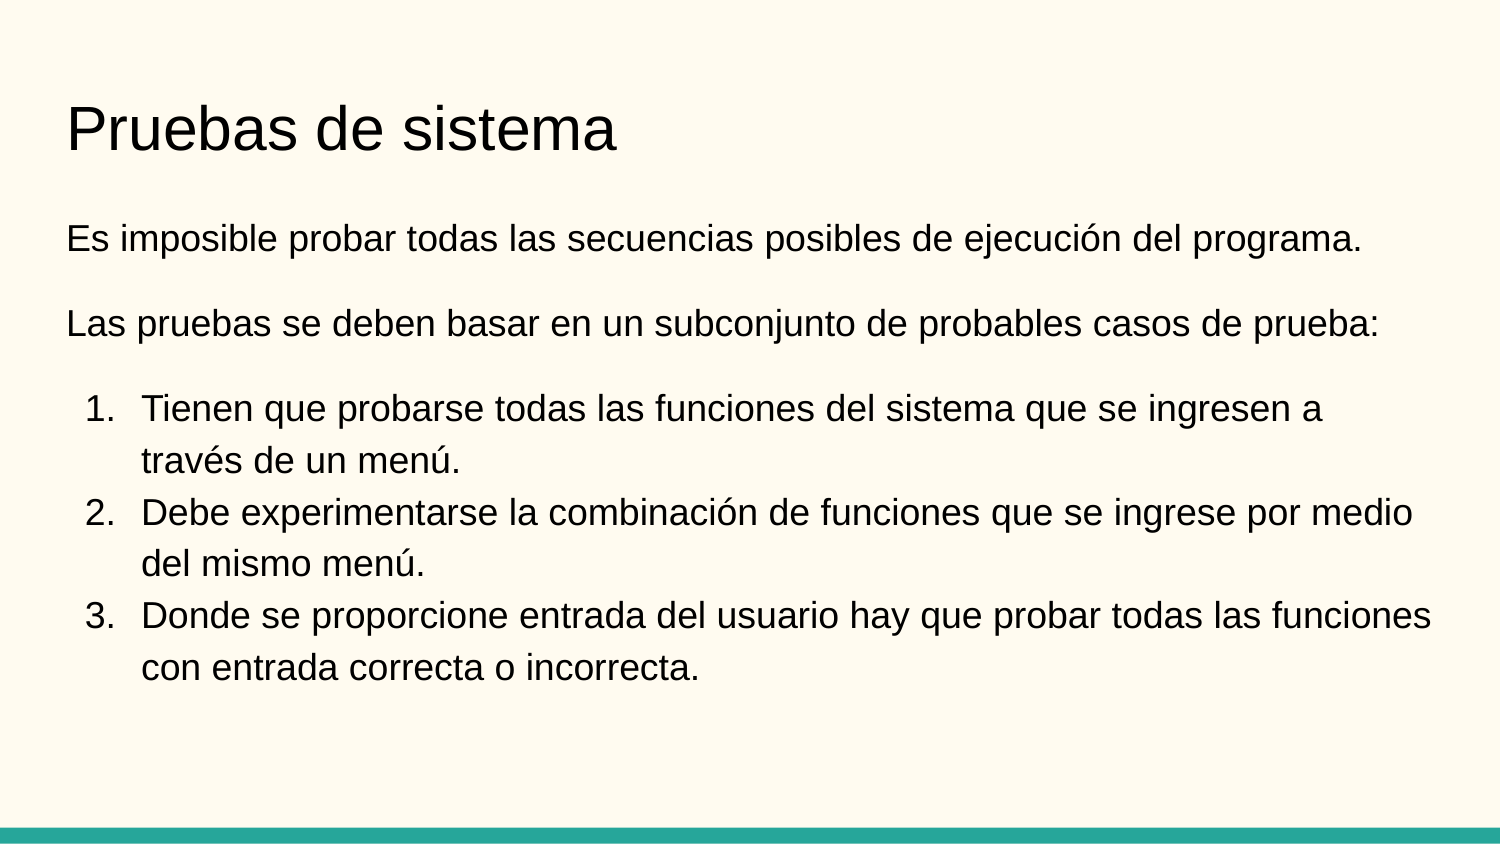

# Pruebas de sistema
Es imposible probar todas las secuencias posibles de ejecución del programa.
Las pruebas se deben basar en un subconjunto de probables casos de prueba:
Tienen que probarse todas las funciones del sistema que se ingresen a través de un menú.
Debe experimentarse la combinación de funciones que se ingrese por medio del mismo menú.
Donde se proporcione entrada del usuario hay que probar todas las funciones con entrada correcta o incorrecta.